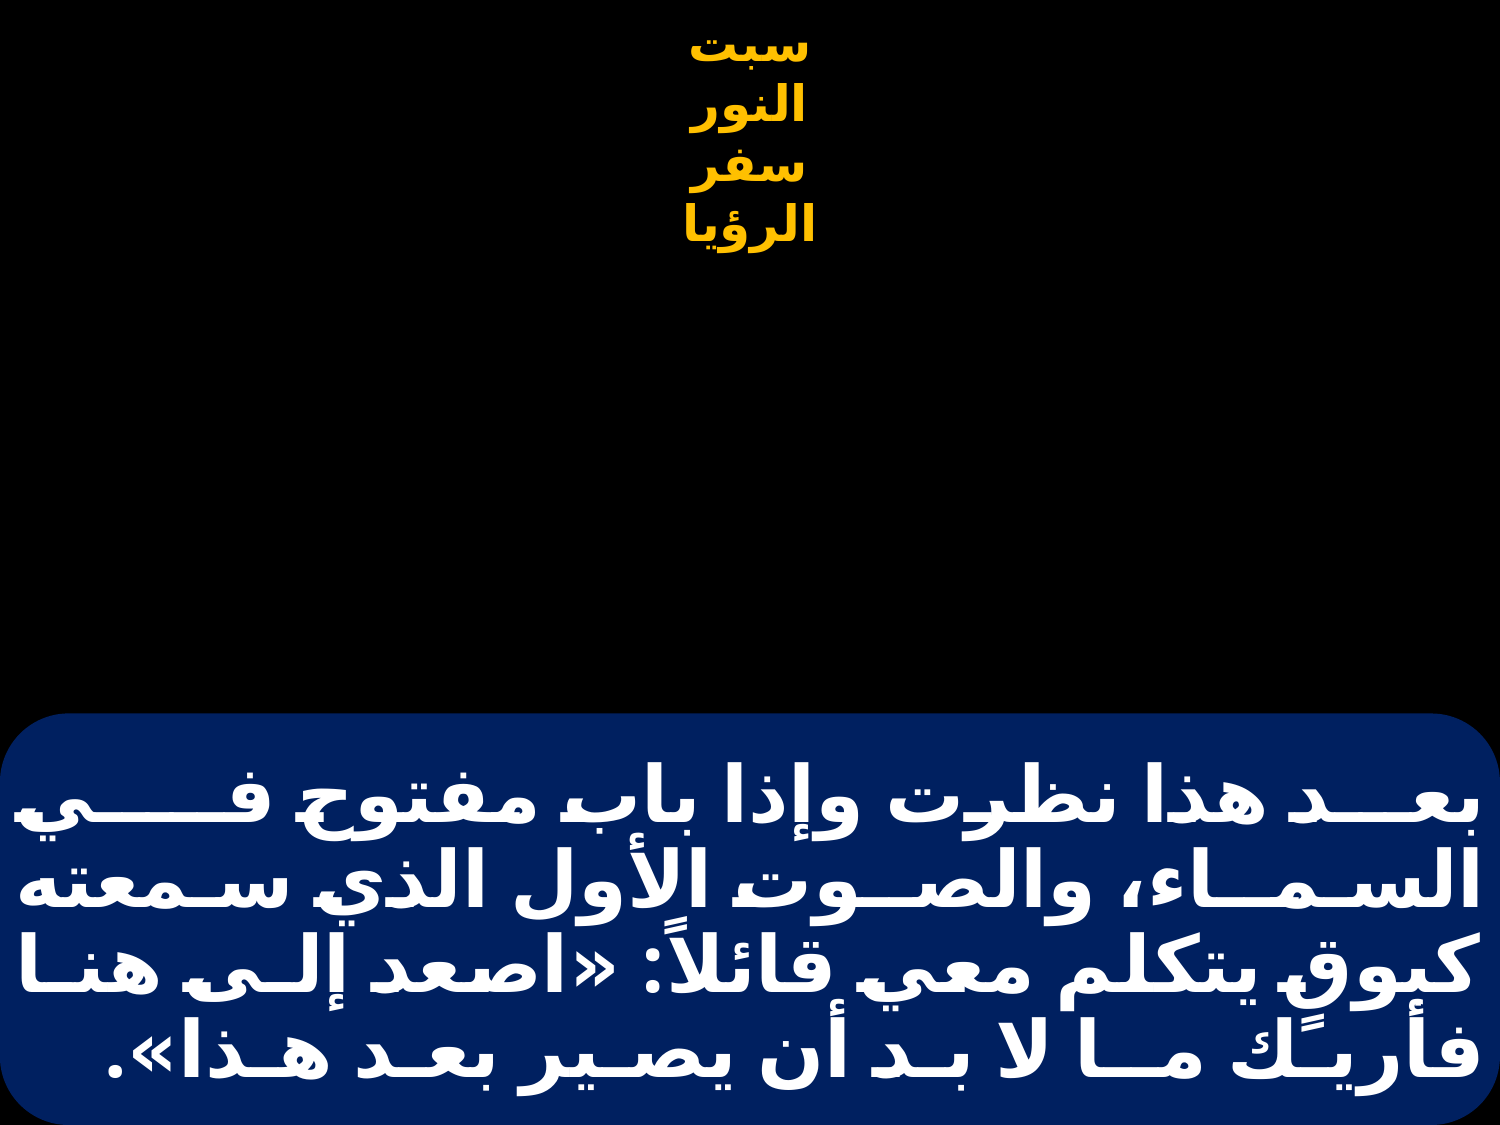

# بعد هذا نظرت وإذا باب مفتوح فــي السمــاء، والصـوت الأول الذي سمعته كبوقٍ يتكلم معي قائلاً: «اصعد إلـى هنـا فأريـك مــا لا بـد أن يصـير بعـد هـذا».